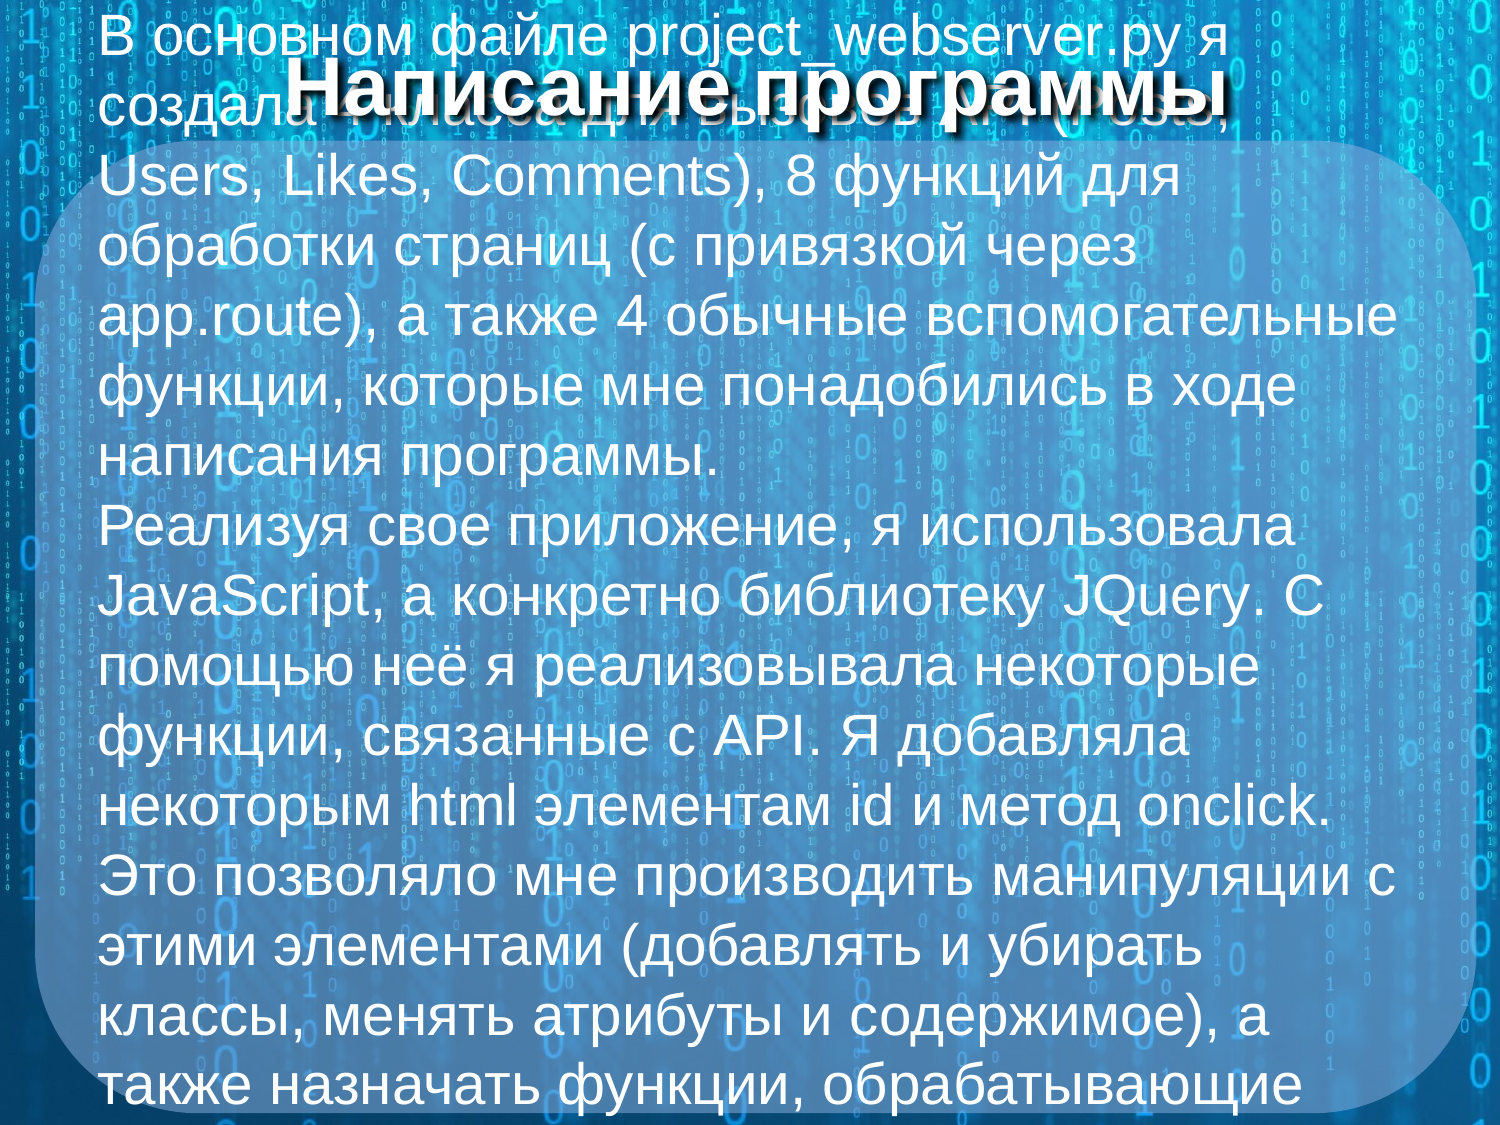

# Написание программы
В основном файле project_webserver.py я создала 4 класса для вызовов API (Posts, Users, Likes, Comments), 8 функций для обработки страниц (с привязкой через app.route), а также 4 обычные вспомогательные функции, которые мне понадобились в ходе написания программы.
Реализуя свое приложение, я использовала JavaScript, а конкретно библиотеку JQuery. С помощью неё я реализовывала некоторые функции, связанные с API. Я добавляла некоторым html элементам id и метод onclick. Это позволяло мне производить манипуляции с этими элементами (добавлять и убирать классы, менять атрибуты и содержимое), а также назначать функции, обрабатывающие события щелчка мыши.